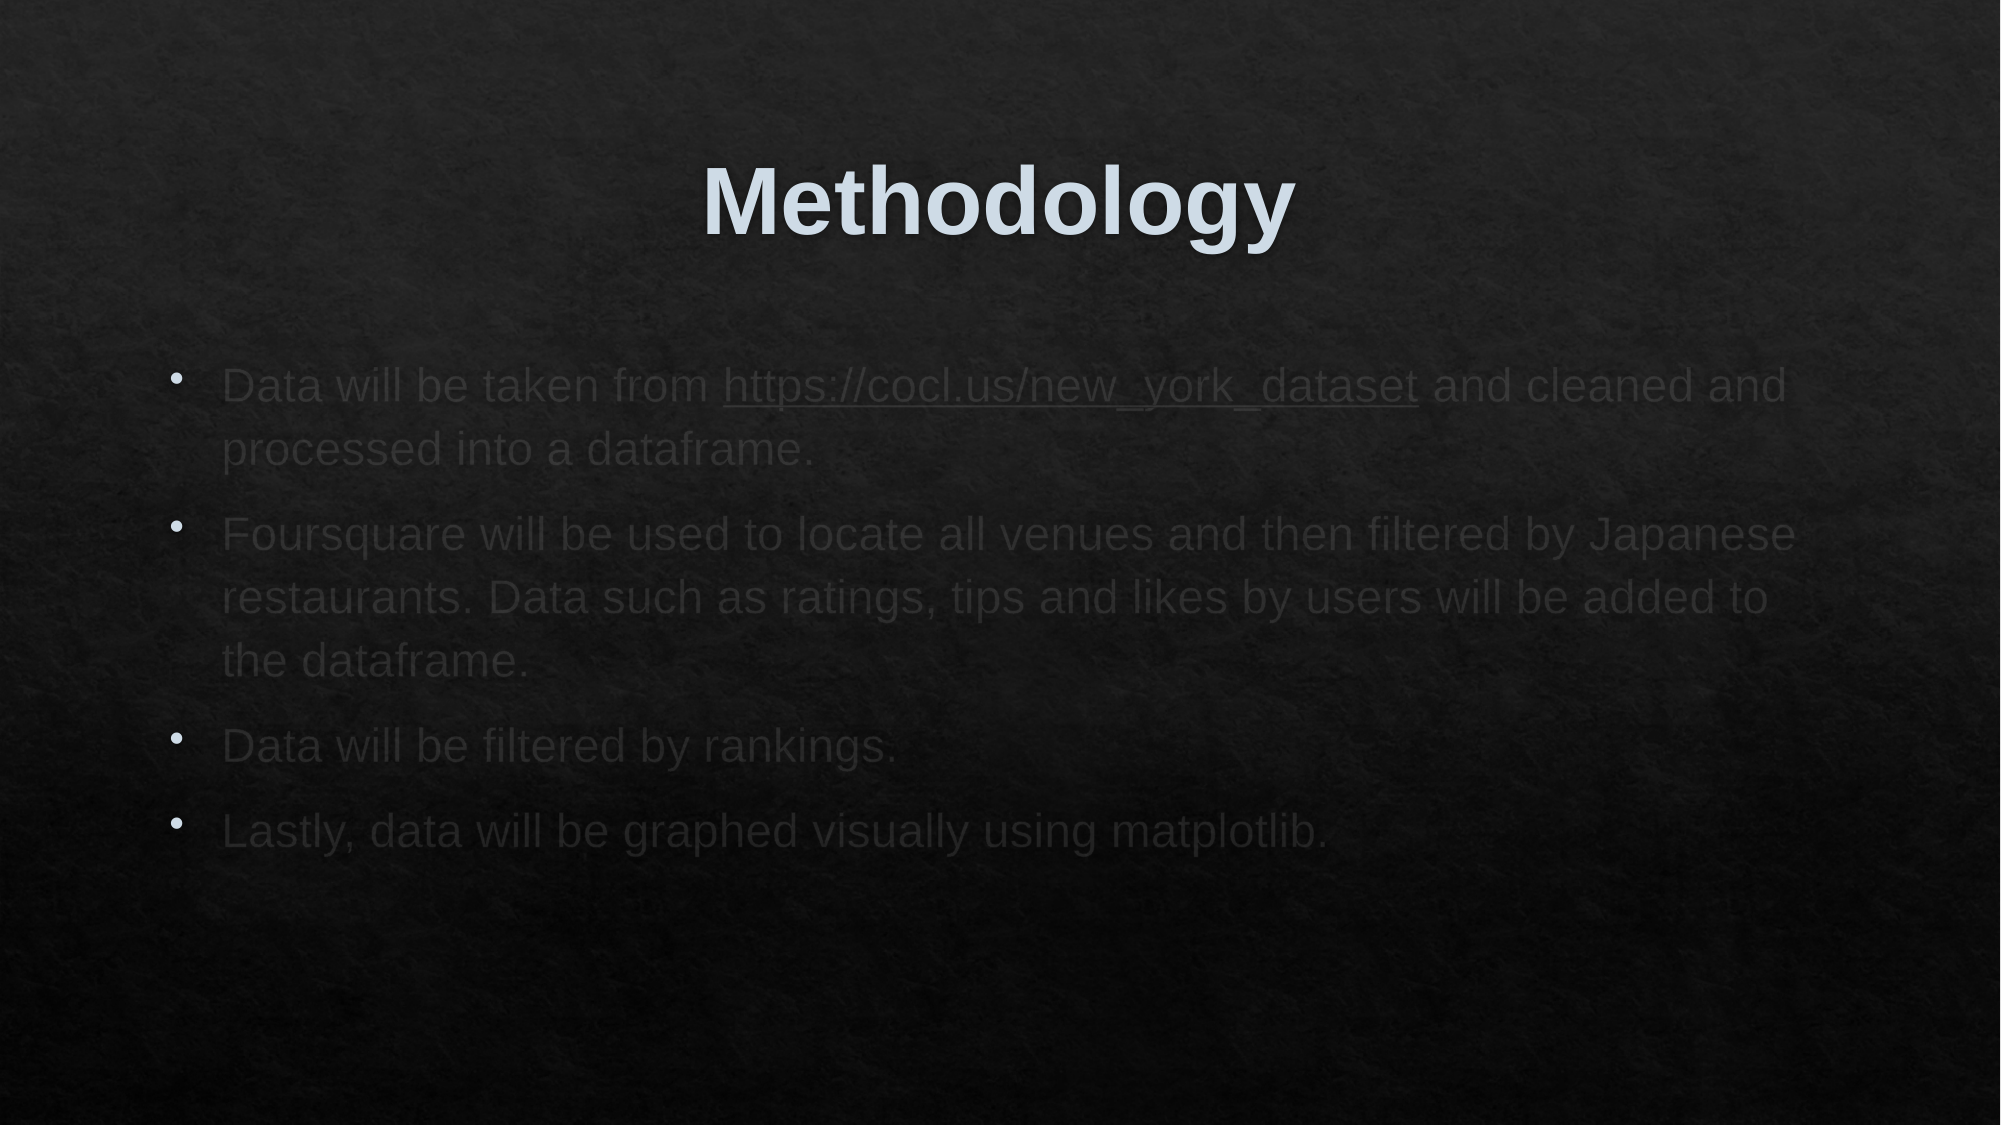

# Methodology
Data will be taken from https://cocl.us/new_york_dataset and cleaned and processed into a dataframe.
Foursquare will be used to locate all venues and then filtered by Japanese restaurants. Data such as ratings, tips and likes by users will be added to the dataframe.
Data will be filtered by rankings.
Lastly, data will be graphed visually using matplotlib.